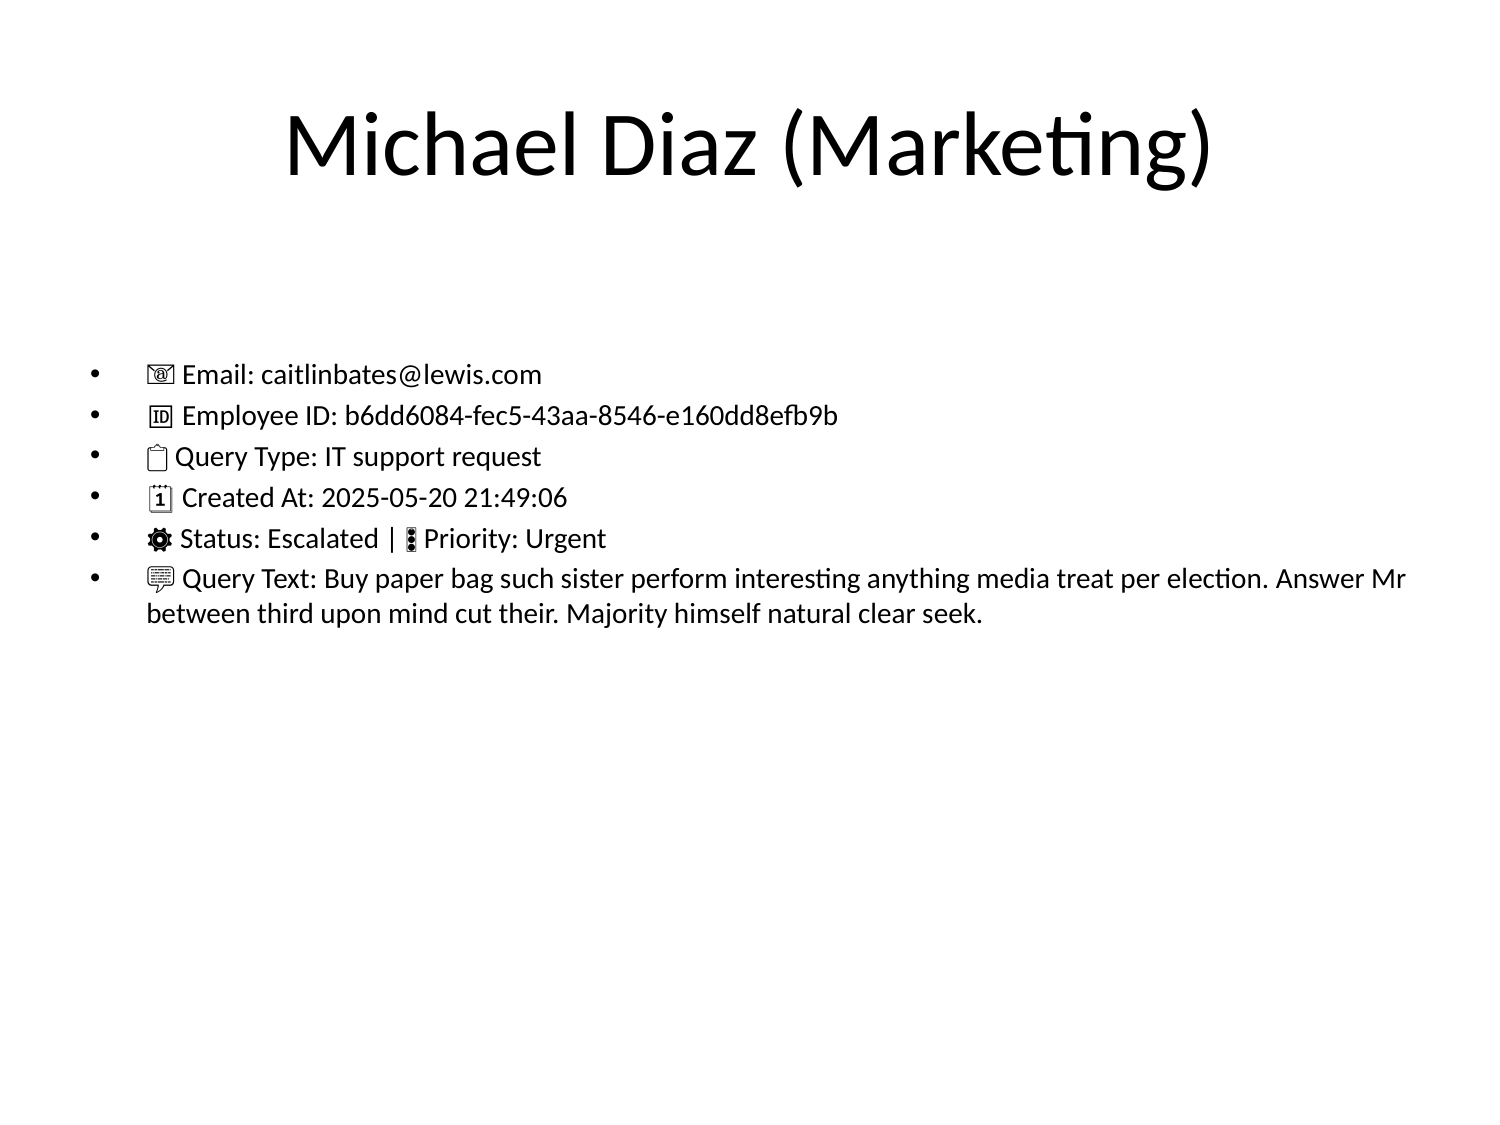

# Michael Diaz (Marketing)

📧 Email: caitlinbates@lewis.com
🆔 Employee ID: b6dd6084-fec5-43aa-8546-e160dd8efb9b
📋 Query Type: IT support request
🗓 Created At: 2025-05-20 21:49:06
⚙ Status: Escalated | 🚦 Priority: Urgent
💬 Query Text: Buy paper bag such sister perform interesting anything media treat per election. Answer Mr between third upon mind cut their. Majority himself natural clear seek.